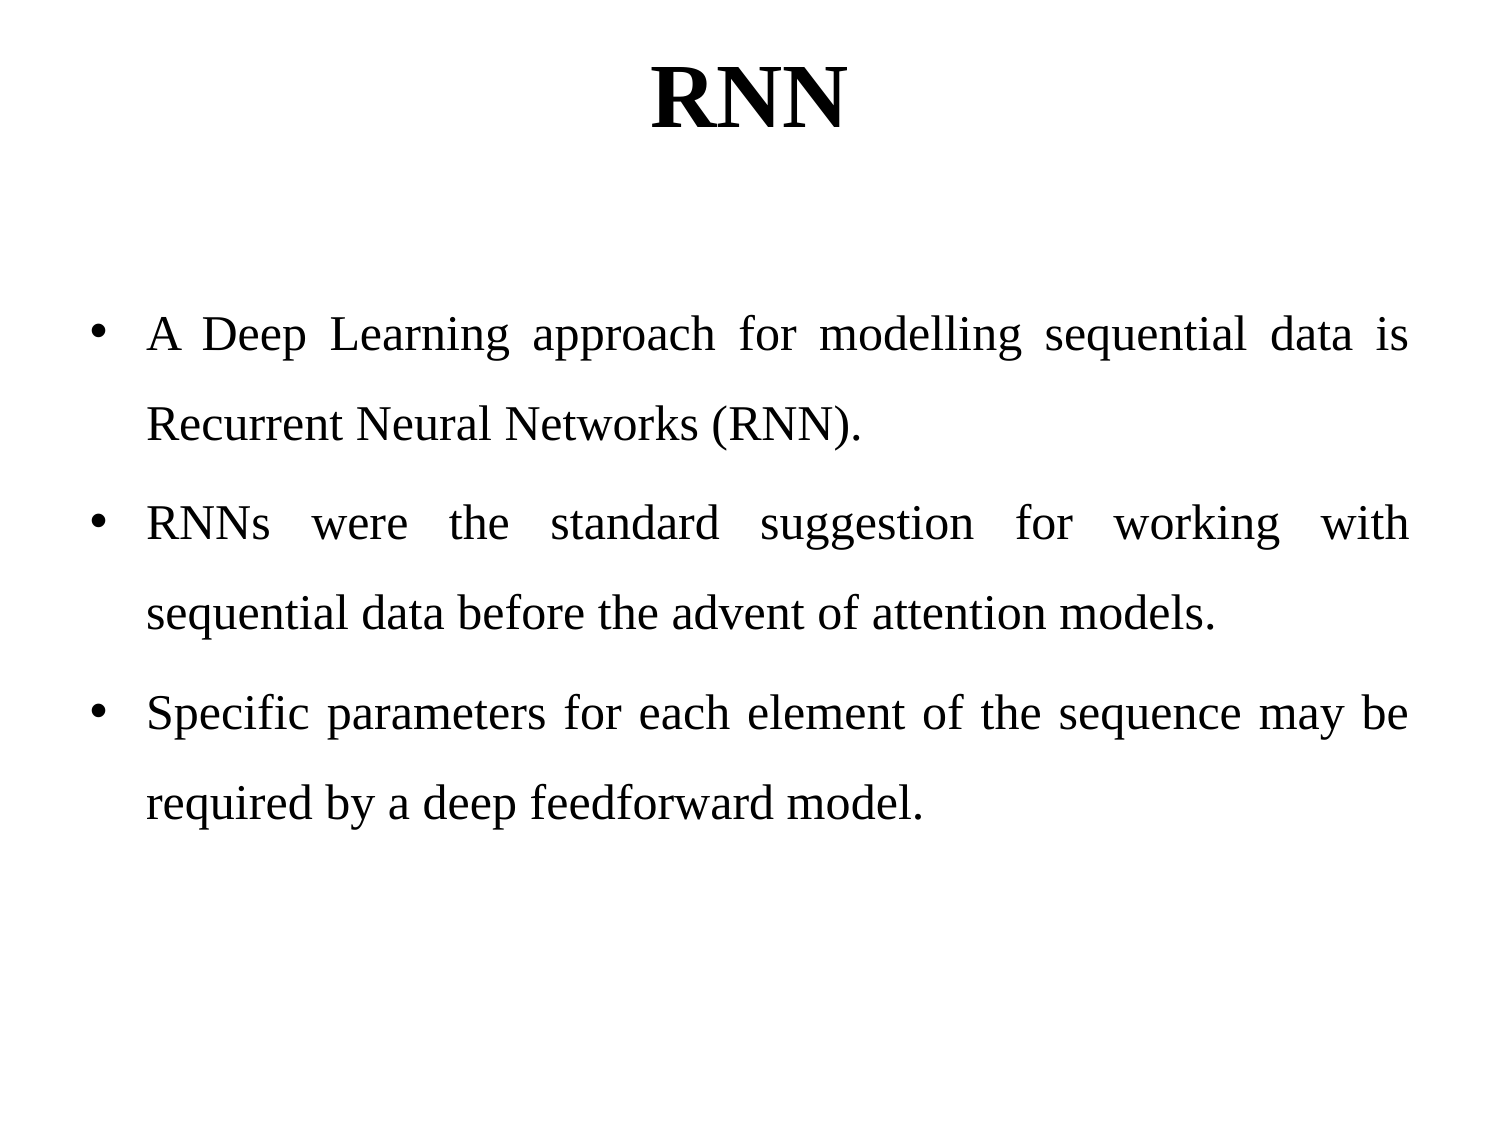

# RNN
A Deep Learning approach for modelling sequential data is Recurrent Neural Networks (RNN).
RNNs were the standard suggestion for working with sequential data before the advent of attention models.
Specific parameters for each element of the sequence may be required by a deep feedforward model.